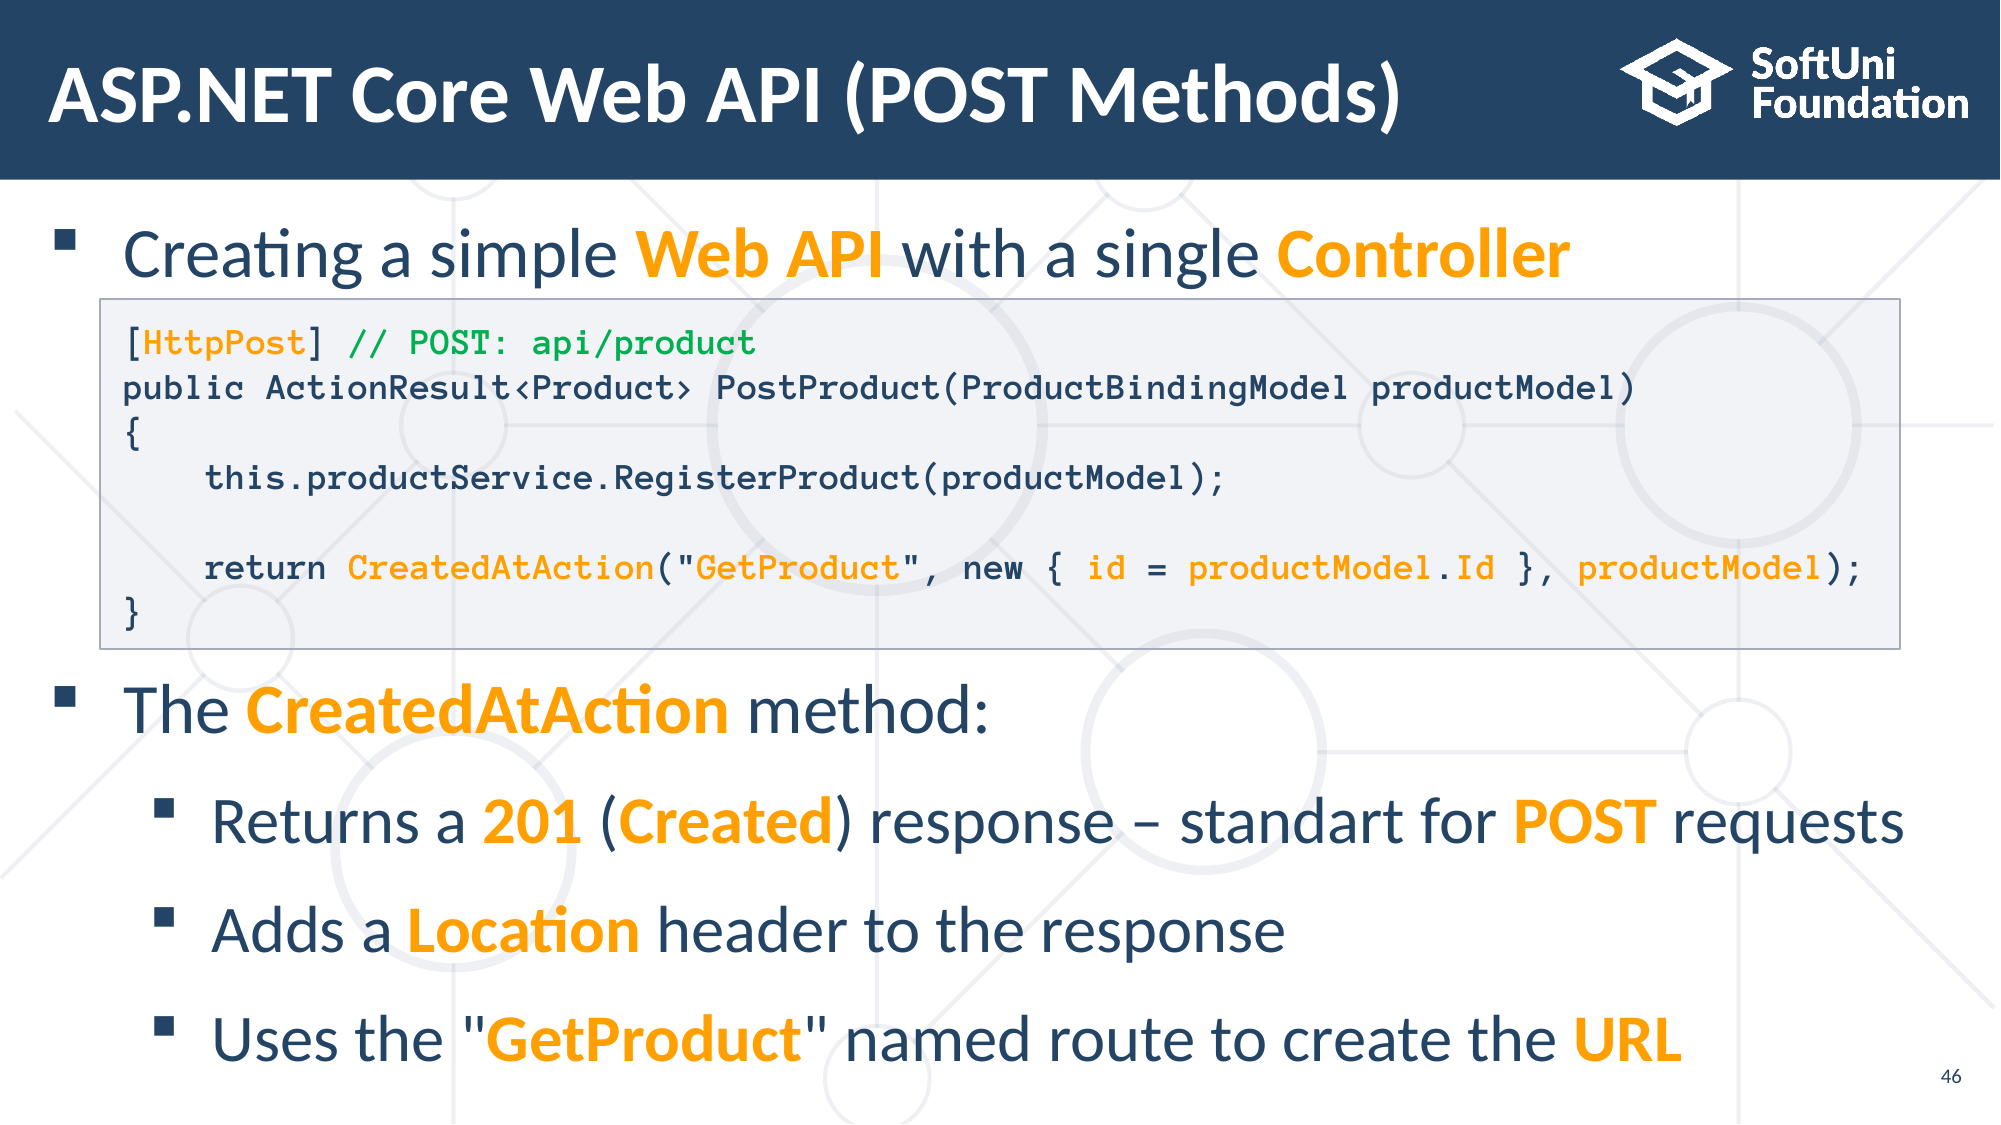

# ASP.NET Core Web API (POST Methods)
Creating a simple Web API with a single Controller

The CreatedAtAction method:
Returns a 201 (Created) response – standart for POST requests
Adds a Location header to the response
Uses the "GetProduct" named route to create the URL
[HttpPost] // POST: api/product
public ActionResult<Product> PostProduct(ProductBindingModel productModel)
{
    this.productService.RegisterProduct(productModel);

    return CreatedAtAction("GetProduct", new { id = productModel.Id }, productModel);
}
46